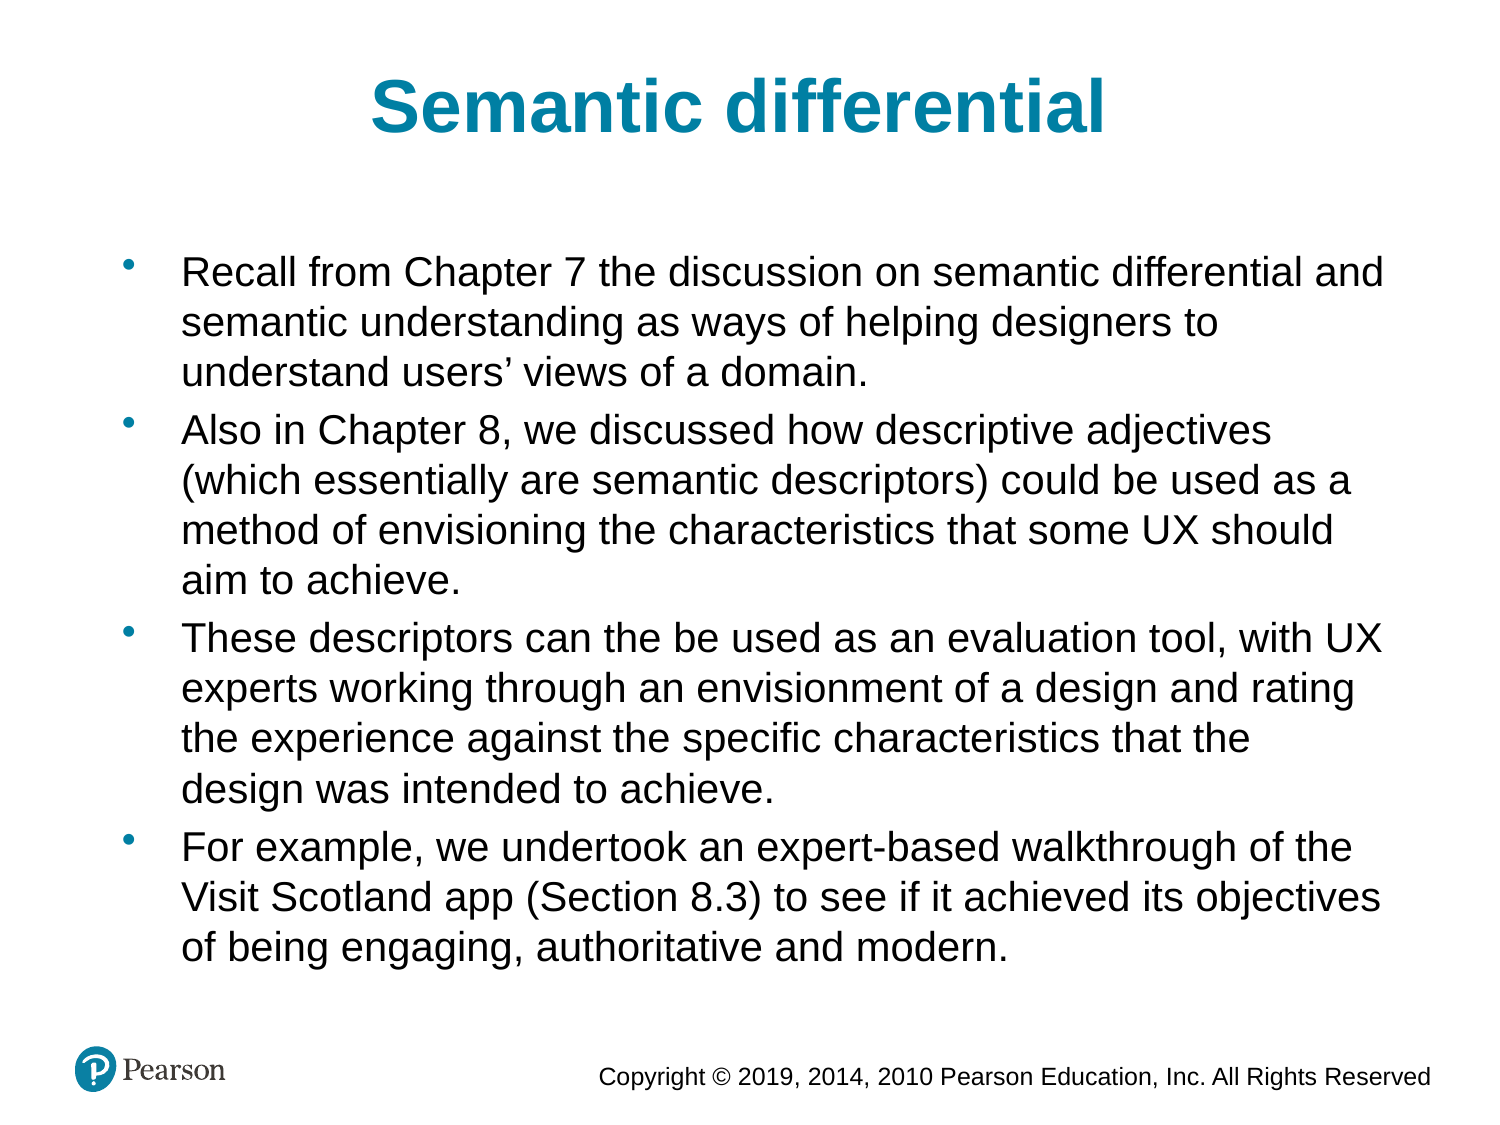

Semantic differential
Recall from Chapter 7 the discussion on semantic differential and semantic understanding as ways of helping designers to understand users’ views of a domain.
Also in Chapter 8, we discussed how descriptive adjectives (which essentially are semantic descriptors) could be used as a method of envisioning the characteristics that some UX should aim to achieve.
These descriptors can the be used as an evaluation tool, with UX experts working through an envisionment of a design and rating the experience against the specific characteristics that the design was intended to achieve.
For example, we undertook an expert-based walkthrough of the Visit Scotland app (Section 8.3) to see if it achieved its objectives of being engaging, authoritative and modern.